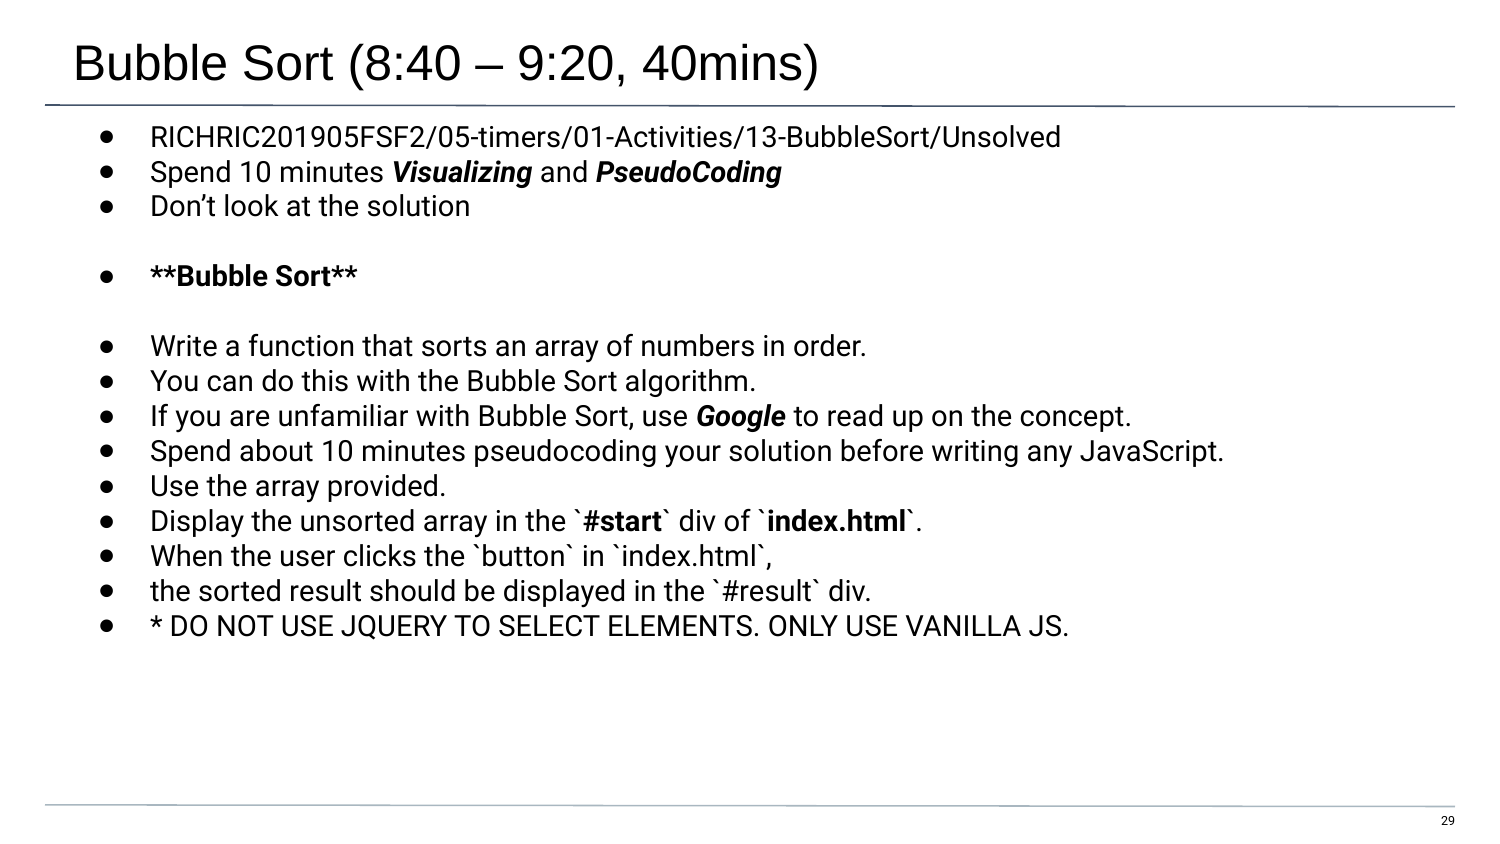

# Bubble Sort (8:40 – 9:20, 40mins)
RICHRIC201905FSF2/05-timers/01-Activities/13-BubbleSort/Unsolved
Spend 10 minutes Visualizing and PseudoCoding
Don’t look at the solution

**Bubble Sort**

Write a function that sorts an array of numbers in order.
You can do this with the Bubble Sort algorithm.
If you are unfamiliar with Bubble Sort, use Google to read up on the concept.
Spend about 10 minutes pseudocoding your solution before writing any JavaScript.
Use the array provided.
Display the unsorted array in the `#start` div of `index.html`.
When the user clicks the `button` in `index.html`,
the sorted result should be displayed in the `#result` div.
* DO NOT USE JQUERY TO SELECT ELEMENTS. ONLY USE VANILLA JS.